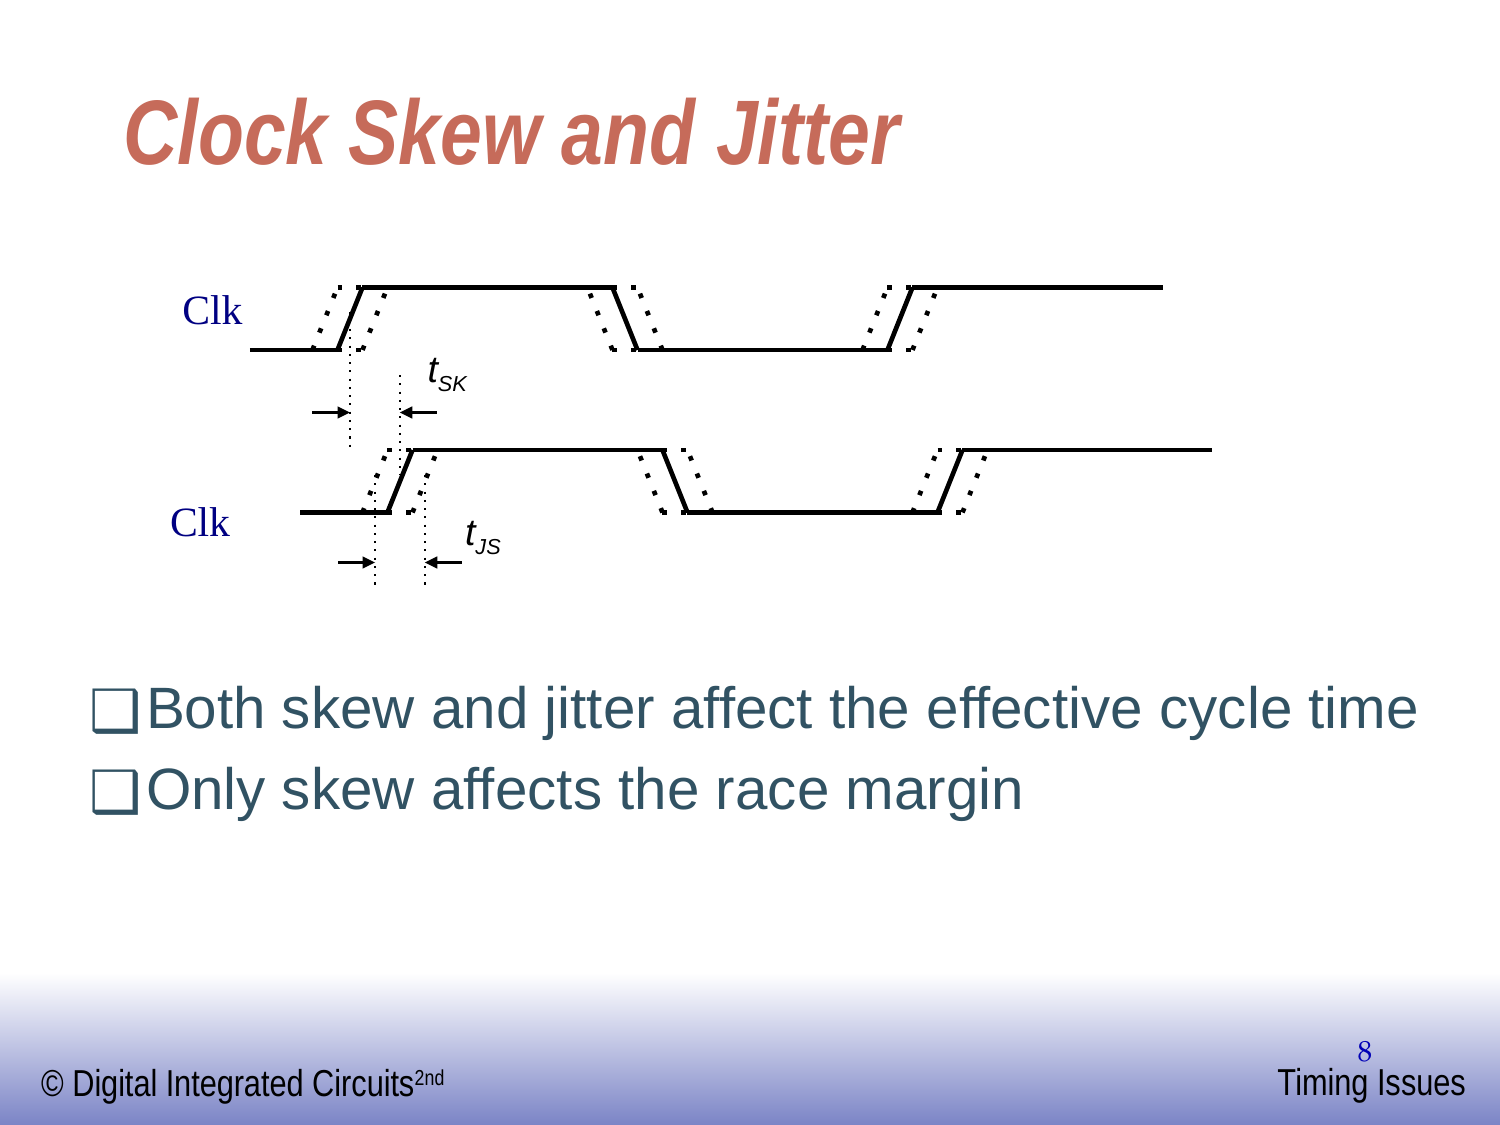

# Clock Skew and Jitter
Clk
tSK
Clk
tJS
Both skew and jitter affect the effective cycle time
Only skew affects the race margin
8